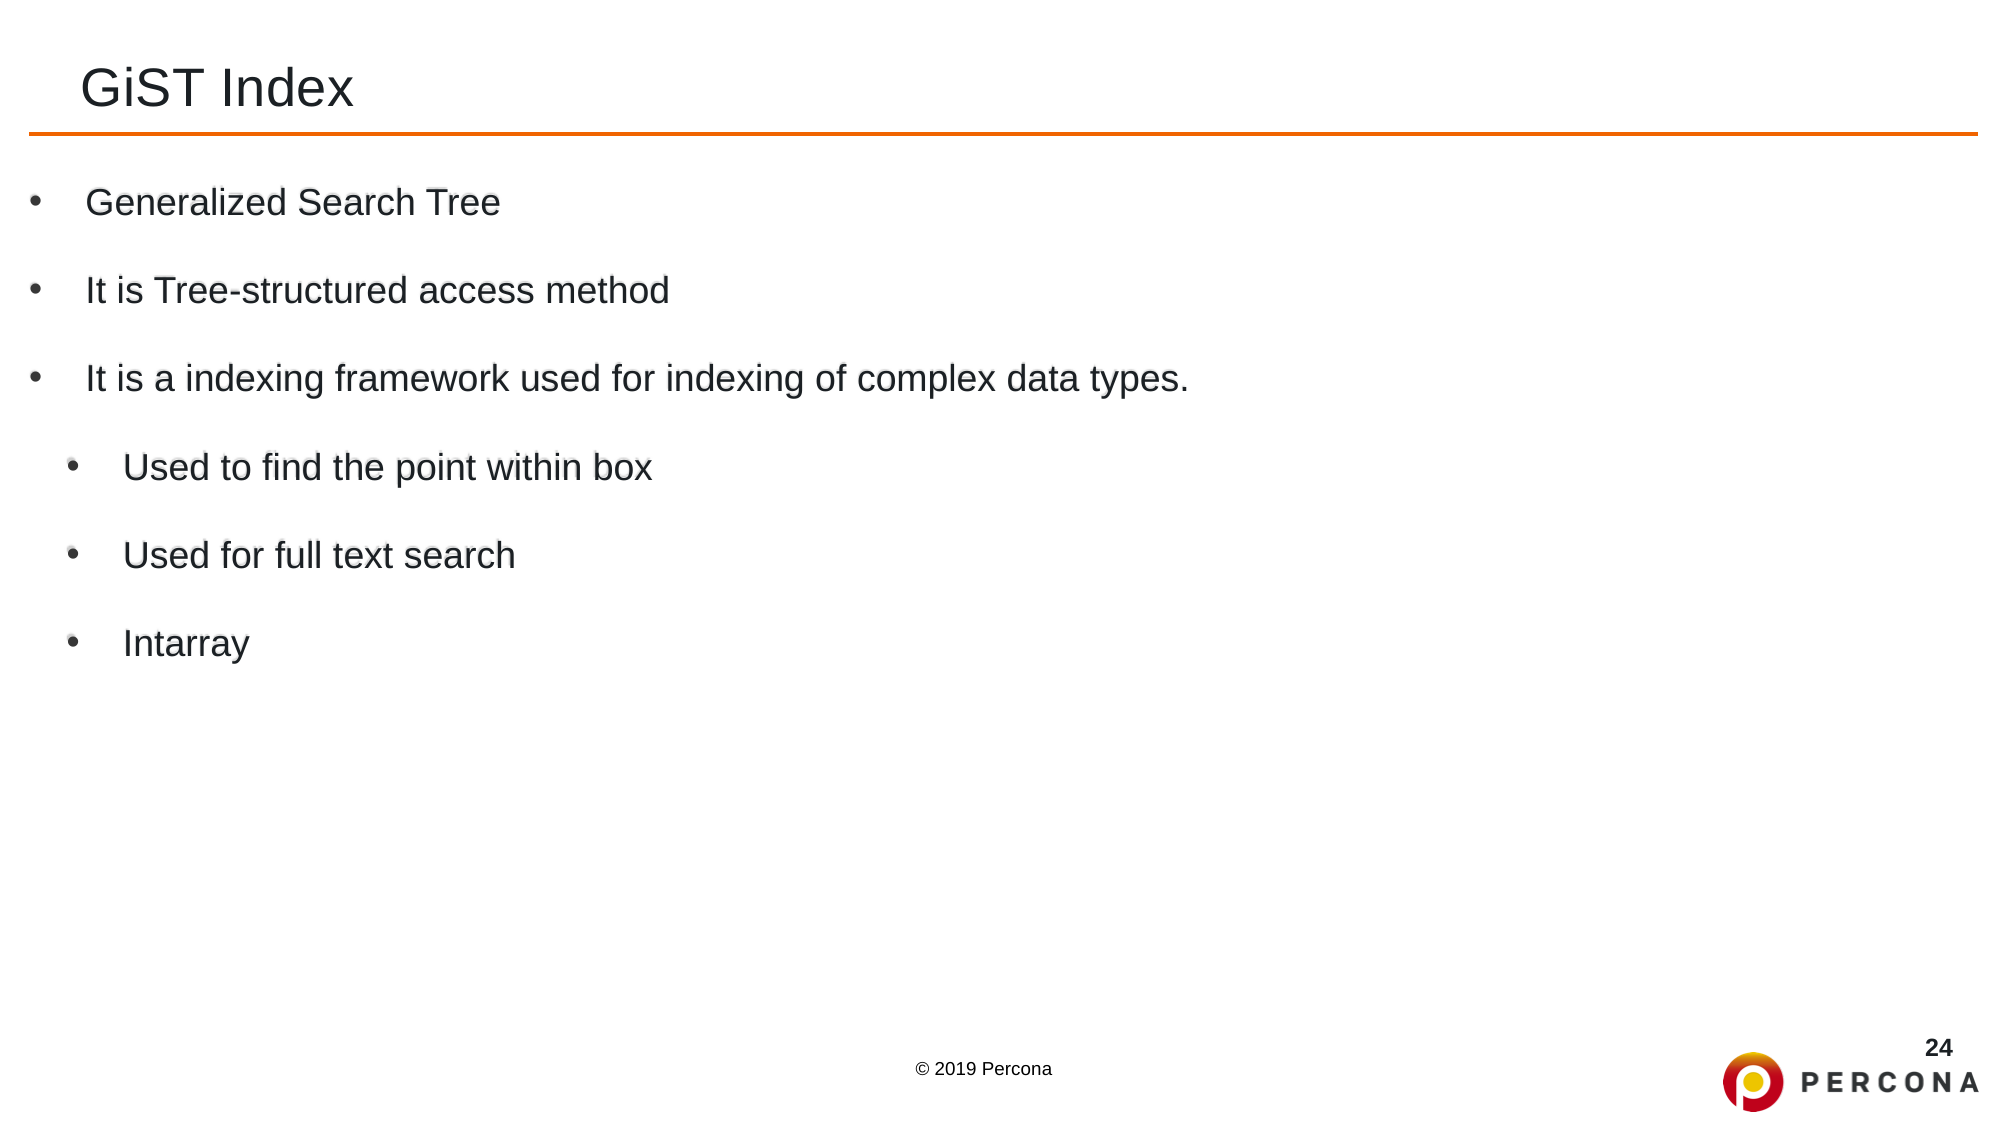

# GiST Index
Generalized Search Tree
It is Tree-structured access method
It is a indexing framework used for indexing of complex data types.
Used to find the point within box
Used for full text search
Intarray

24